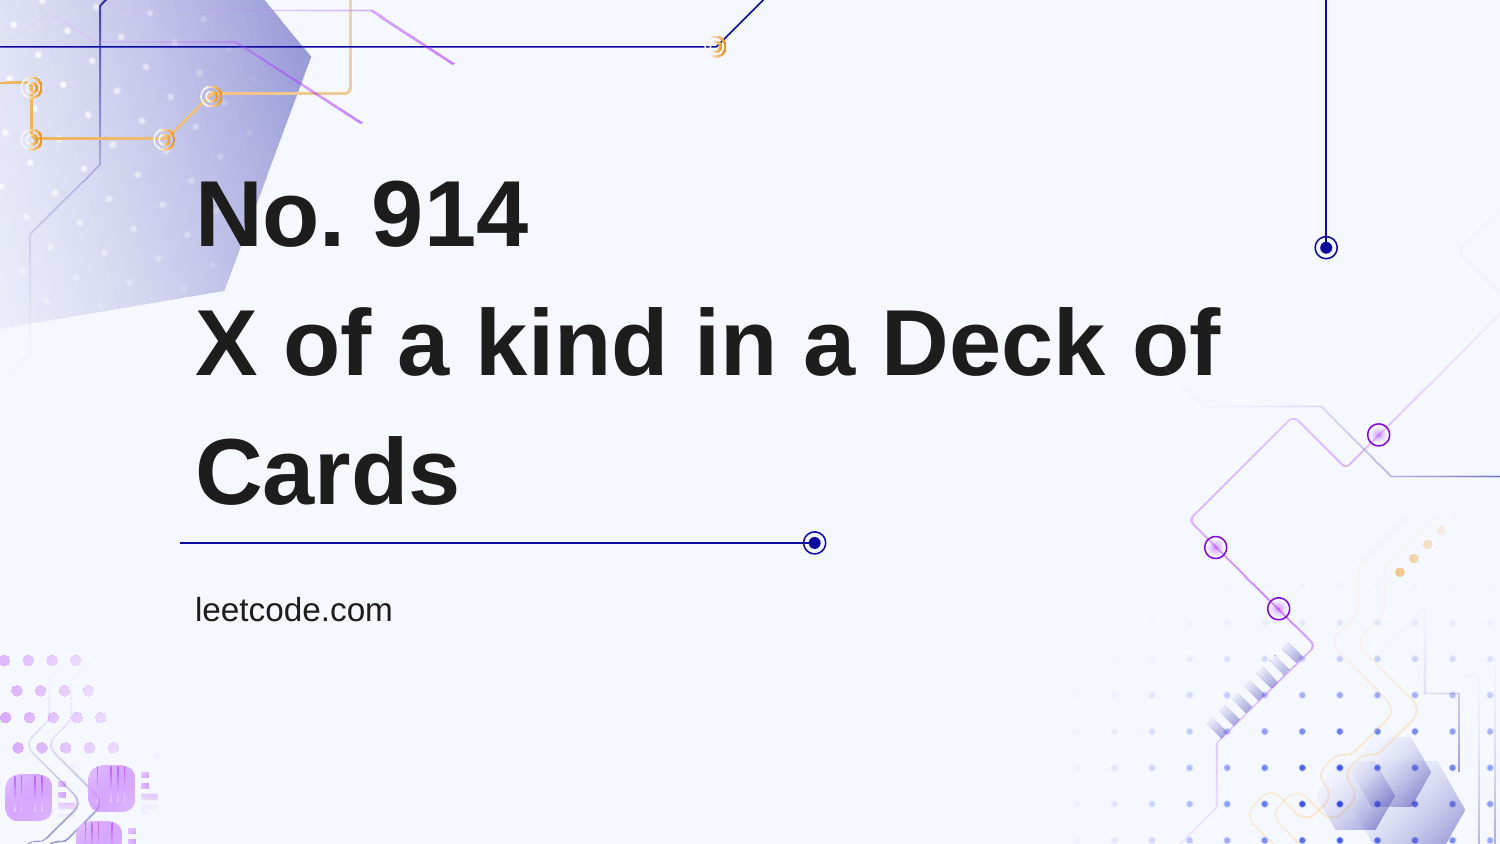

# No. 914 X of a kind in a Deck of Cards

leetcode.com